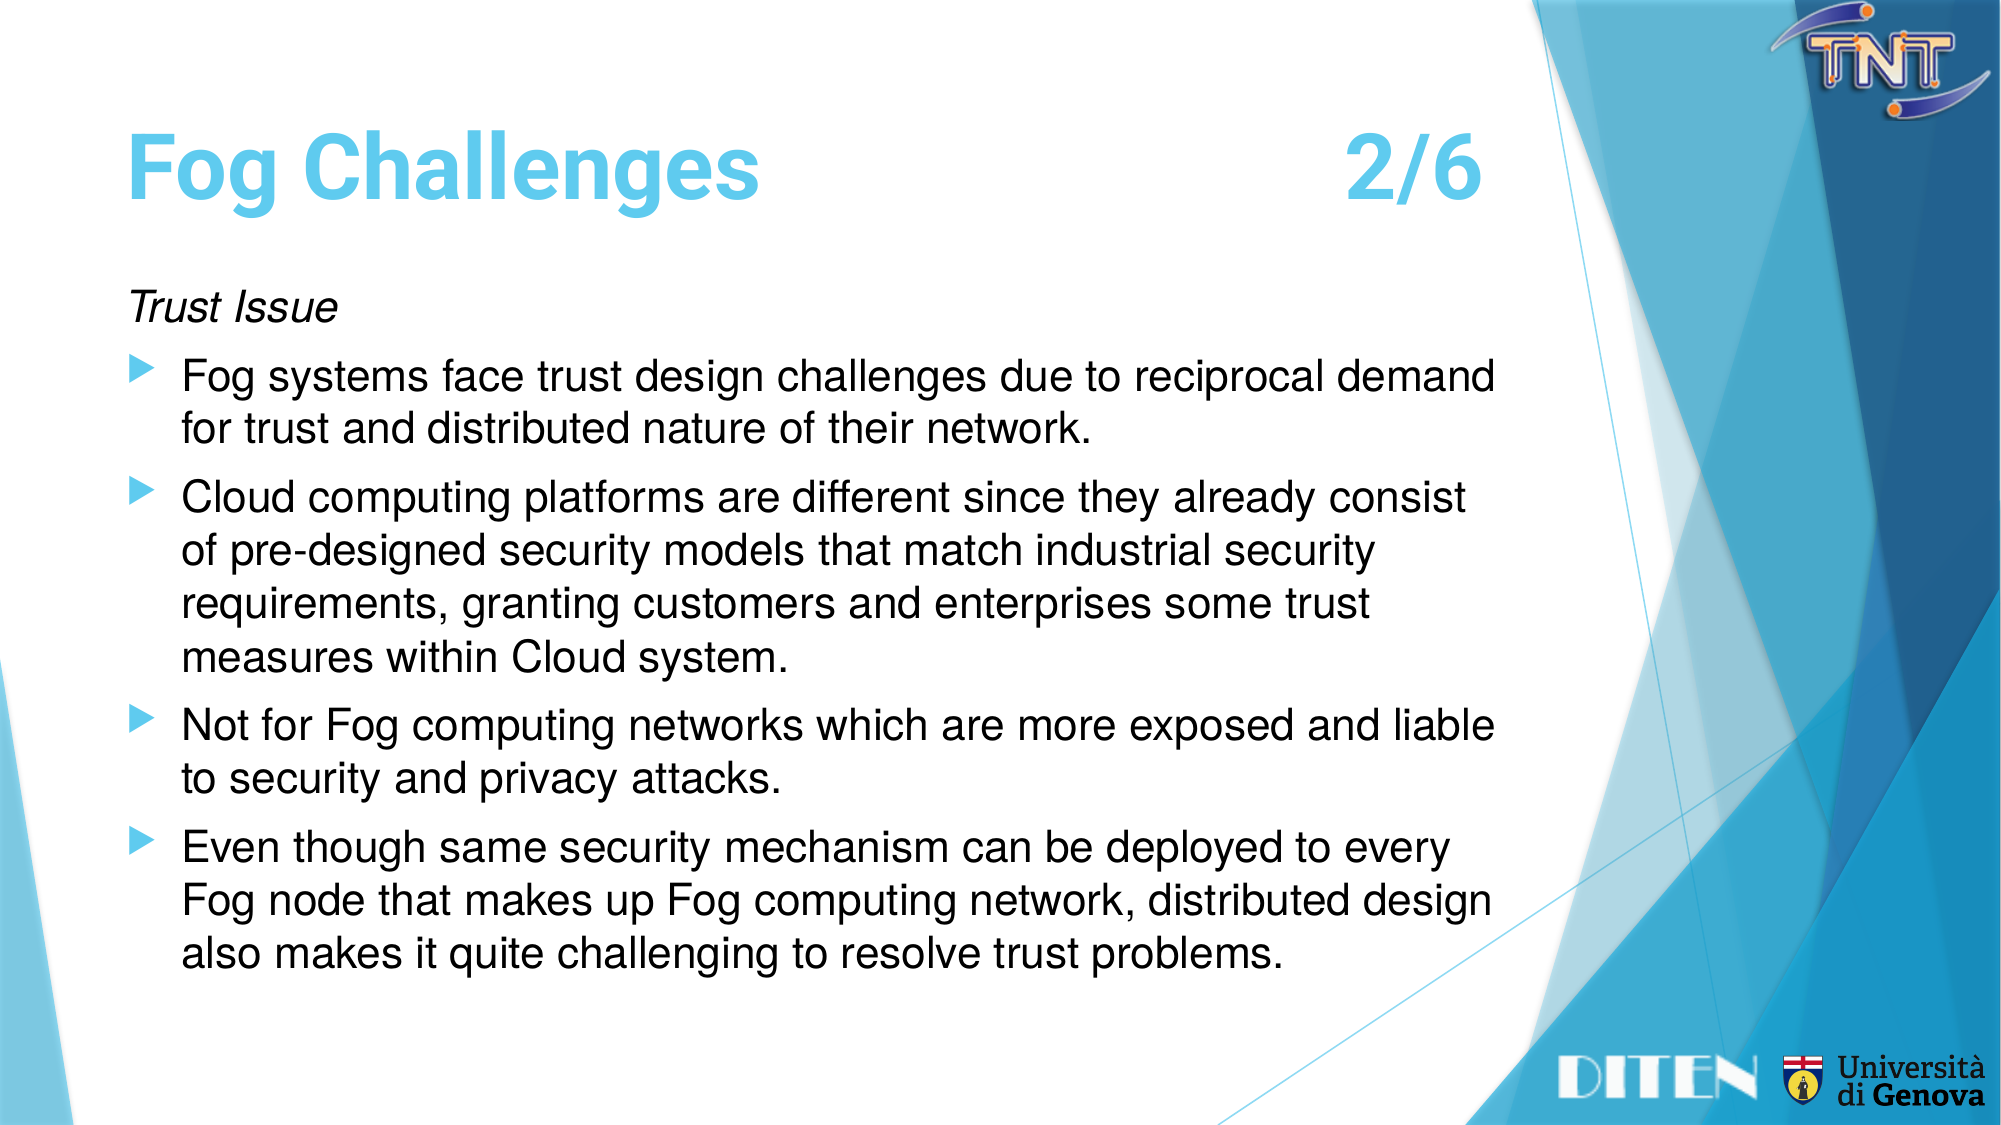

# Fog Challenges	2/6
Trust Issue
Fog systems face trust design challenges due to reciprocal demand for trust and distributed nature of their network.
Cloud computing platforms are different since they already consist of pre-designed security models that match industrial security requirements, granting customers and enterprises some trust measures within Cloud system.
Not for Fog computing networks which are more exposed and liable to security and privacy attacks.
Even though same security mechanism can be deployed to every Fog node that makes up Fog computing network, distributed design also makes it quite challenging to resolve trust problems.